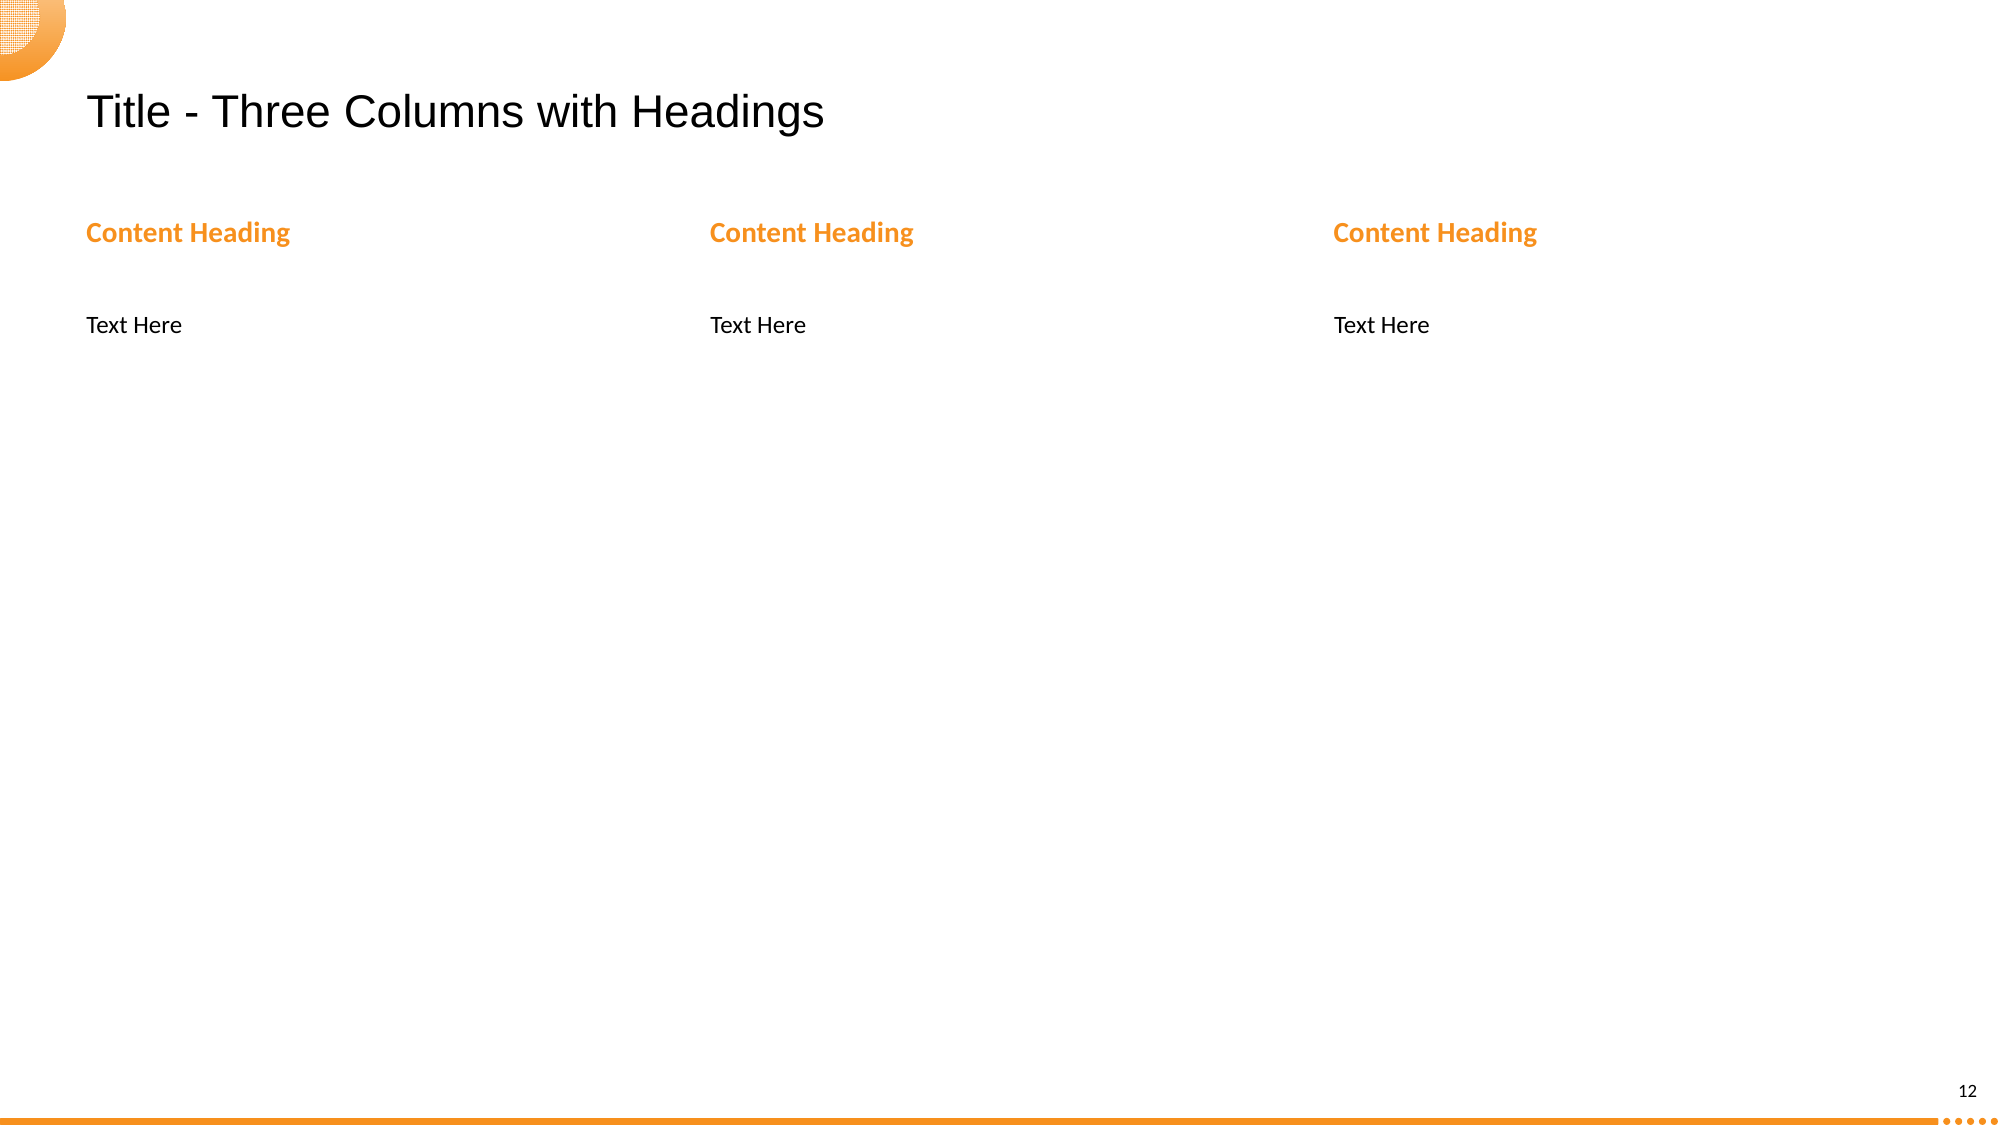

Title - Three Columns with Headings
Content Heading
Content Heading
Content Heading
Text Here
Text Here
Text Here